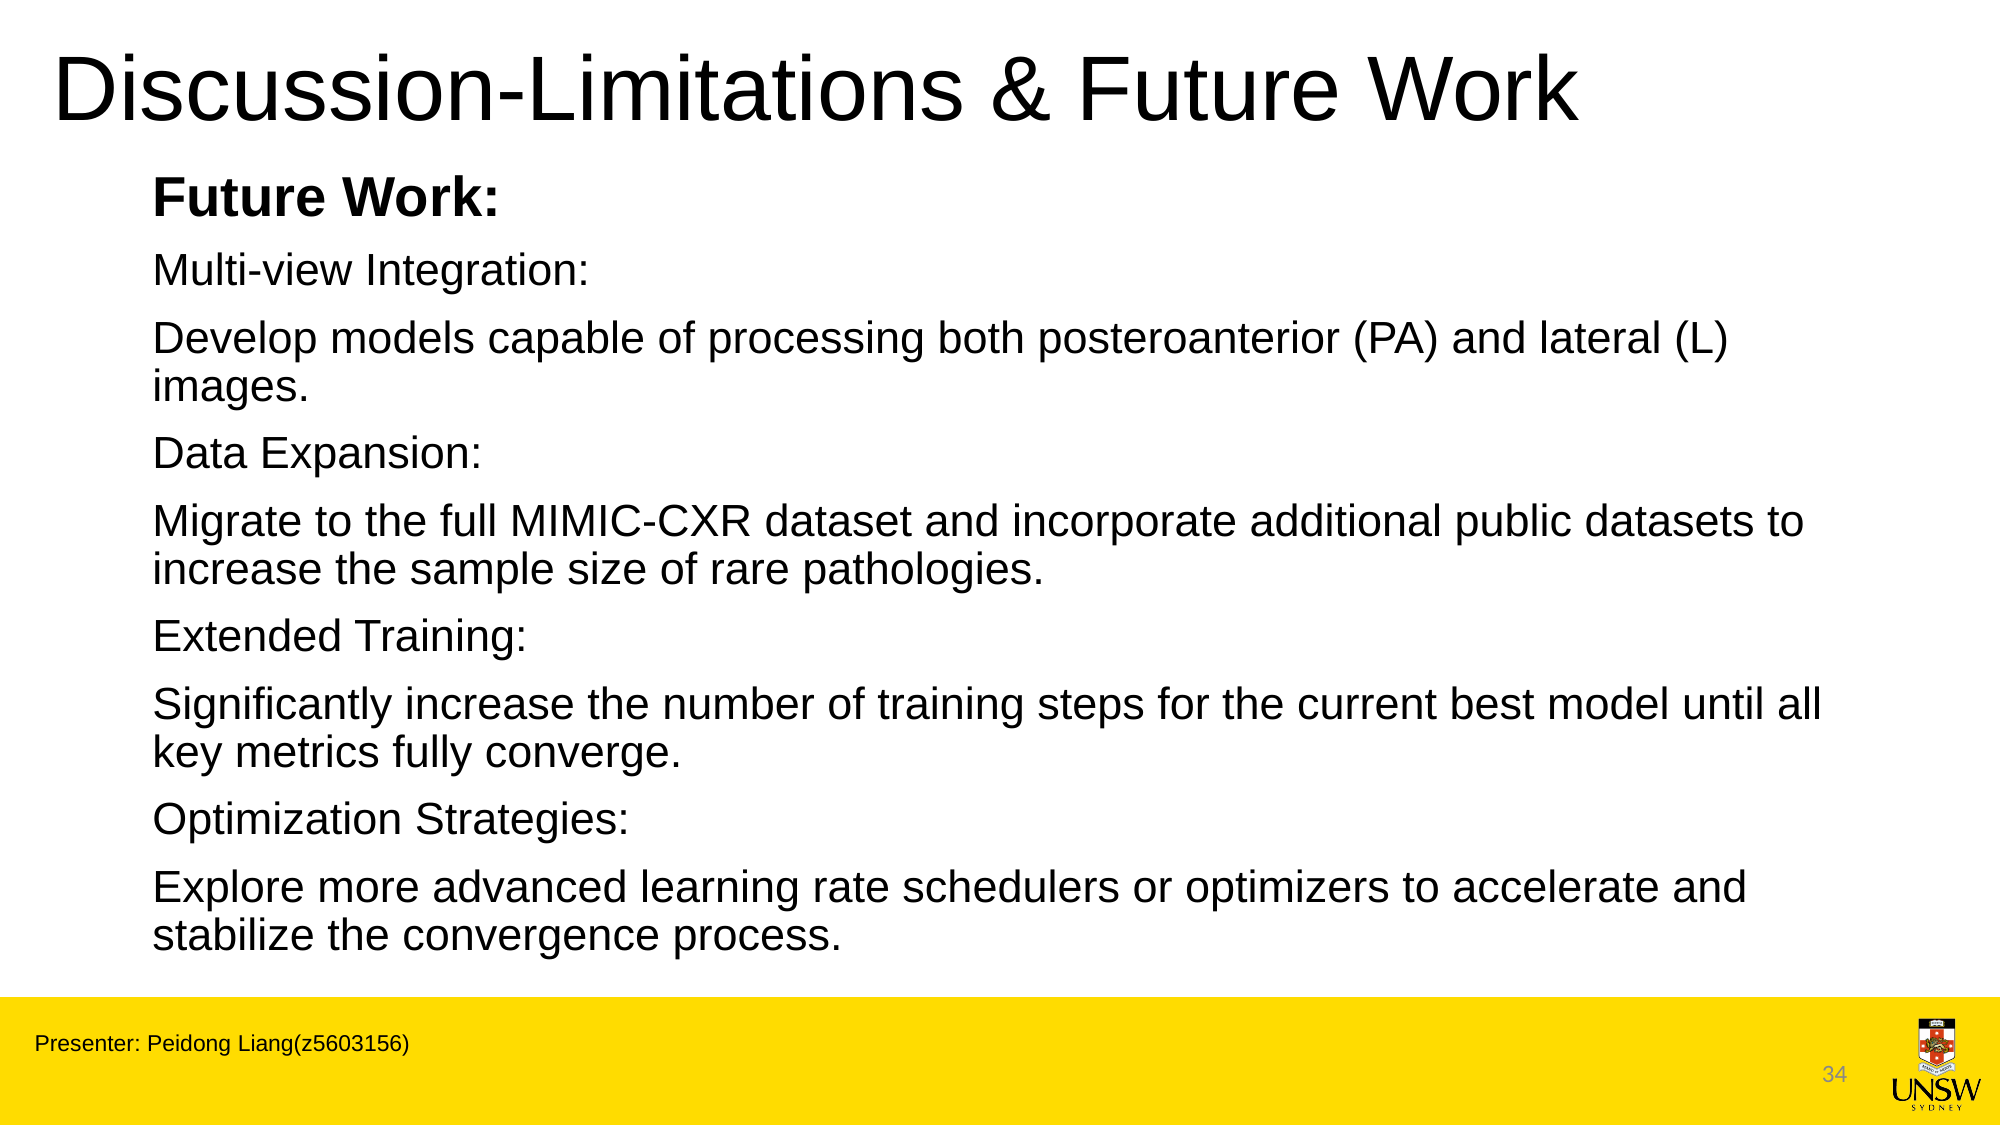

# Discussion-Limitations & Future Work
Future Work:
Multi-view Integration:
Develop models capable of processing both posteroanterior (PA) and lateral (L) images.
Data Expansion:
Migrate to the full MIMIC-CXR dataset and incorporate additional public datasets to increase the sample size of rare pathologies.
Extended Training:
Significantly increase the number of training steps for the current best model until all key metrics fully converge.
Optimization Strategies:
Explore more advanced learning rate schedulers or optimizers to accelerate and stabilize the convergence process.
Presenter: Peidong Liang(z5603156)
34